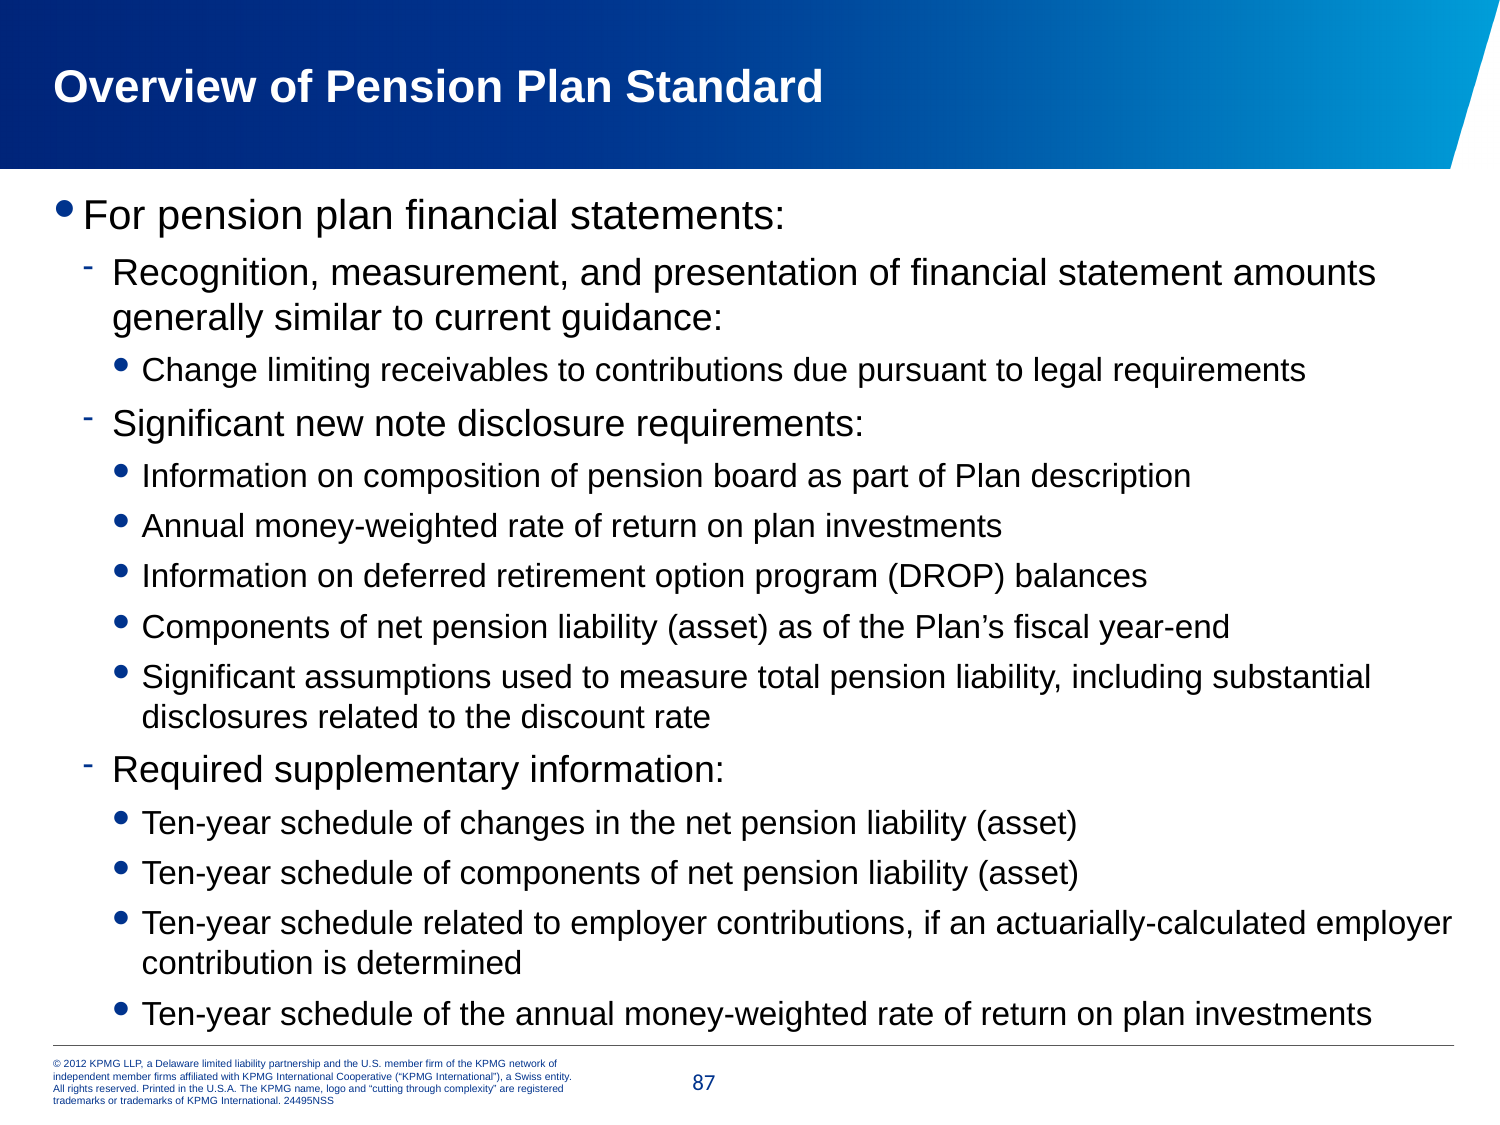

# Overview of Pension Plan Standard
For pension plan financial statements:
Recognition, measurement, and presentation of financial statement amounts generally similar to current guidance:
Change limiting receivables to contributions due pursuant to legal requirements
Significant new note disclosure requirements:
Information on composition of pension board as part of Plan description
Annual money-weighted rate of return on plan investments
Information on deferred retirement option program (DROP) balances
Components of net pension liability (asset) as of the Plan’s fiscal year-end
Significant assumptions used to measure total pension liability, including substantial disclosures related to the discount rate
Required supplementary information:
Ten-year schedule of changes in the net pension liability (asset)
Ten-year schedule of components of net pension liability (asset)
Ten-year schedule related to employer contributions, if an actuarially-calculated employer contribution is determined
Ten-year schedule of the annual money-weighted rate of return on plan investments

87